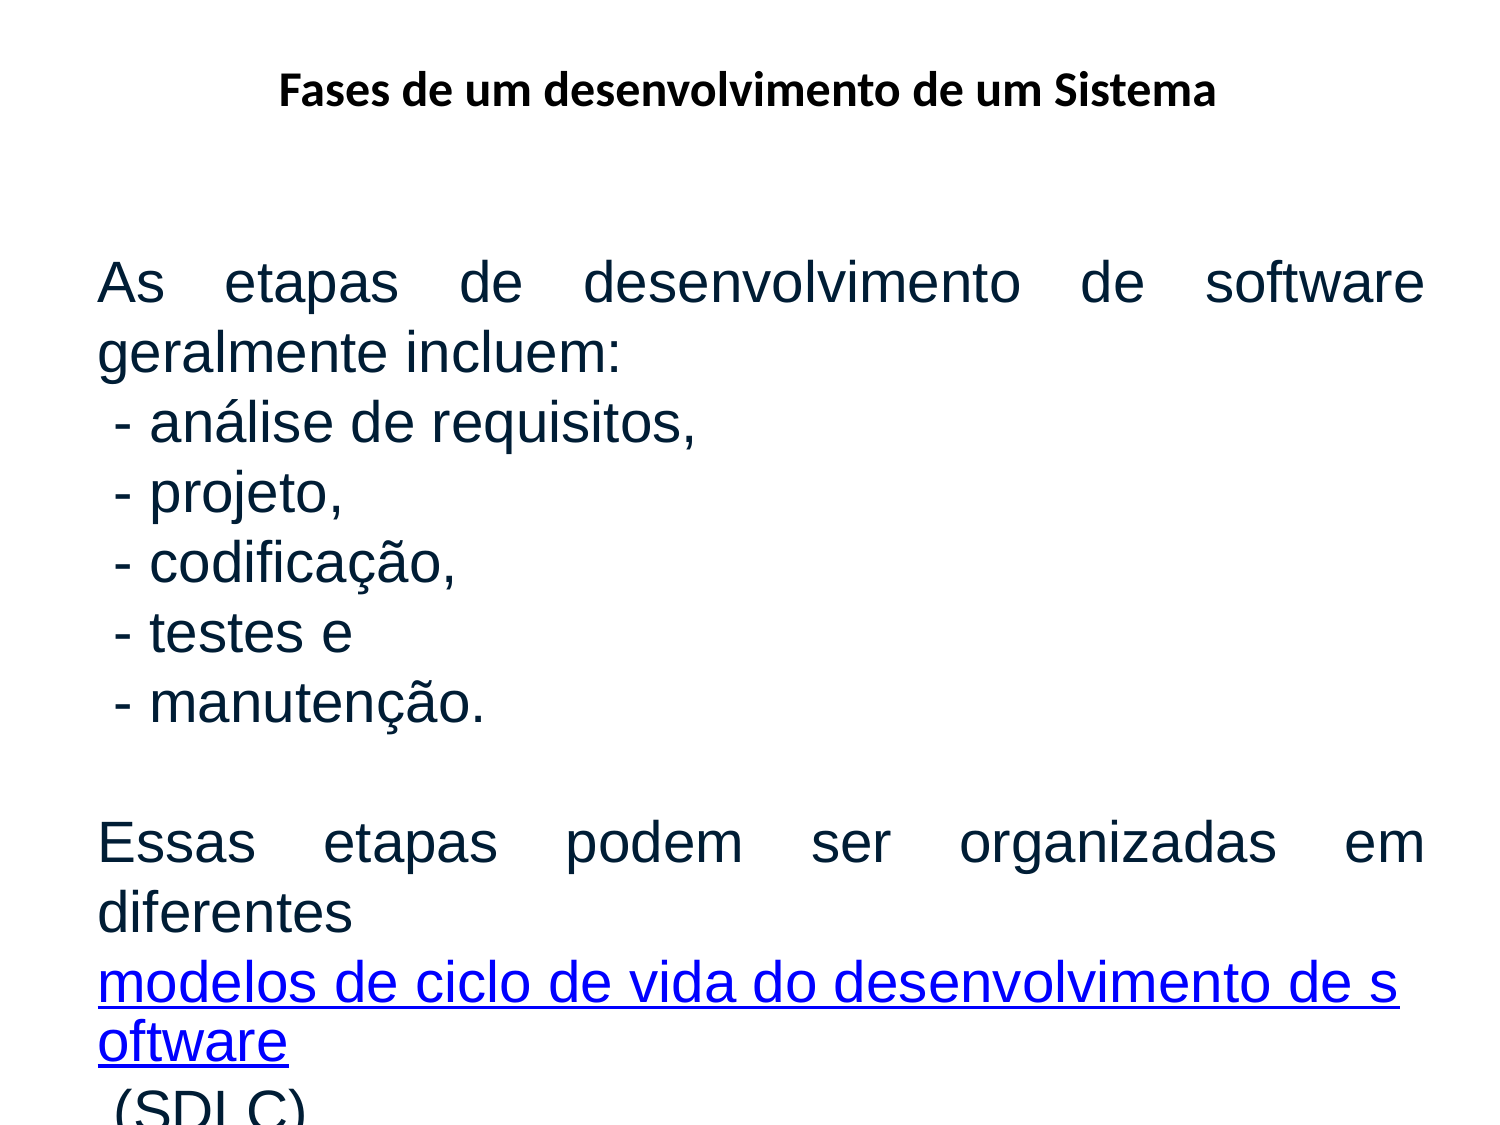

Fases de um desenvolvimento de um Sistema
As etapas de desenvolvimento de software geralmente incluem:
 - análise de requisitos,
 - projeto,
 - codificação,
 - testes e
 - manutenção.

Essas etapas podem ser organizadas em diferentes modelos de ciclo de vida do desenvolvimento de software (SDLC)